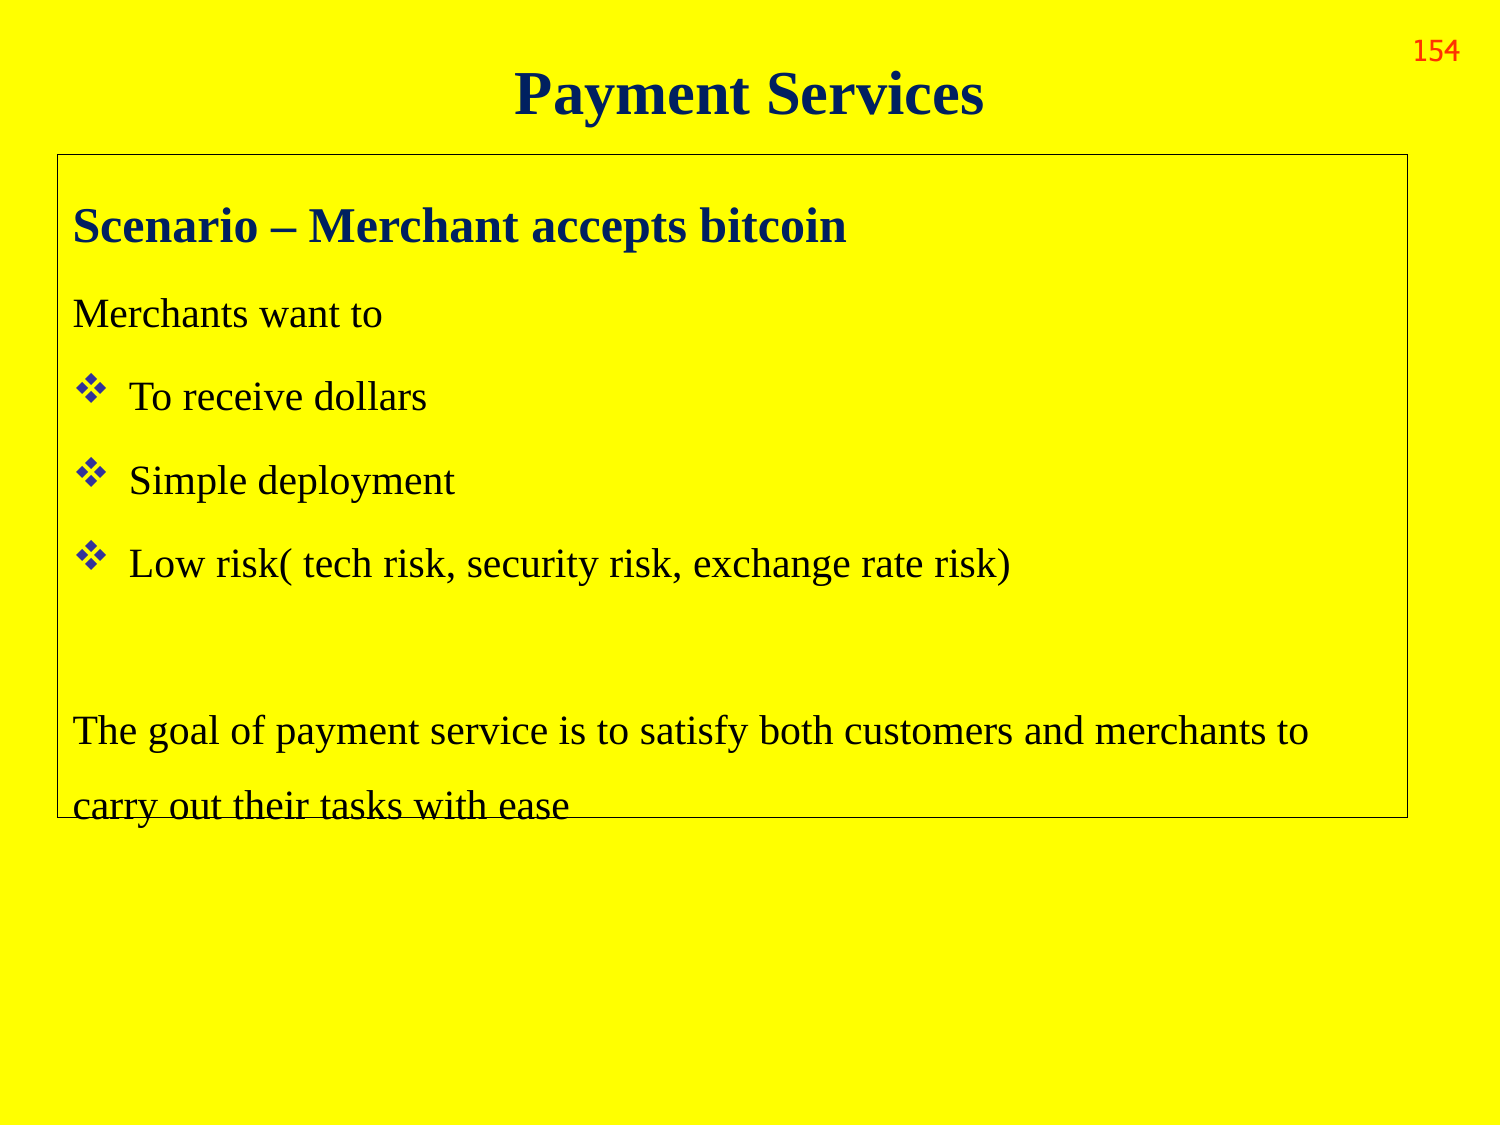

# Payment Services
154
Scenario – Merchant accepts bitcoin
Merchants want to
To receive dollars
Simple deployment
Low risk( tech risk, security risk, exchange rate risk)

The goal of payment service is to satisfy both customers and merchants to carry out their tasks with ease